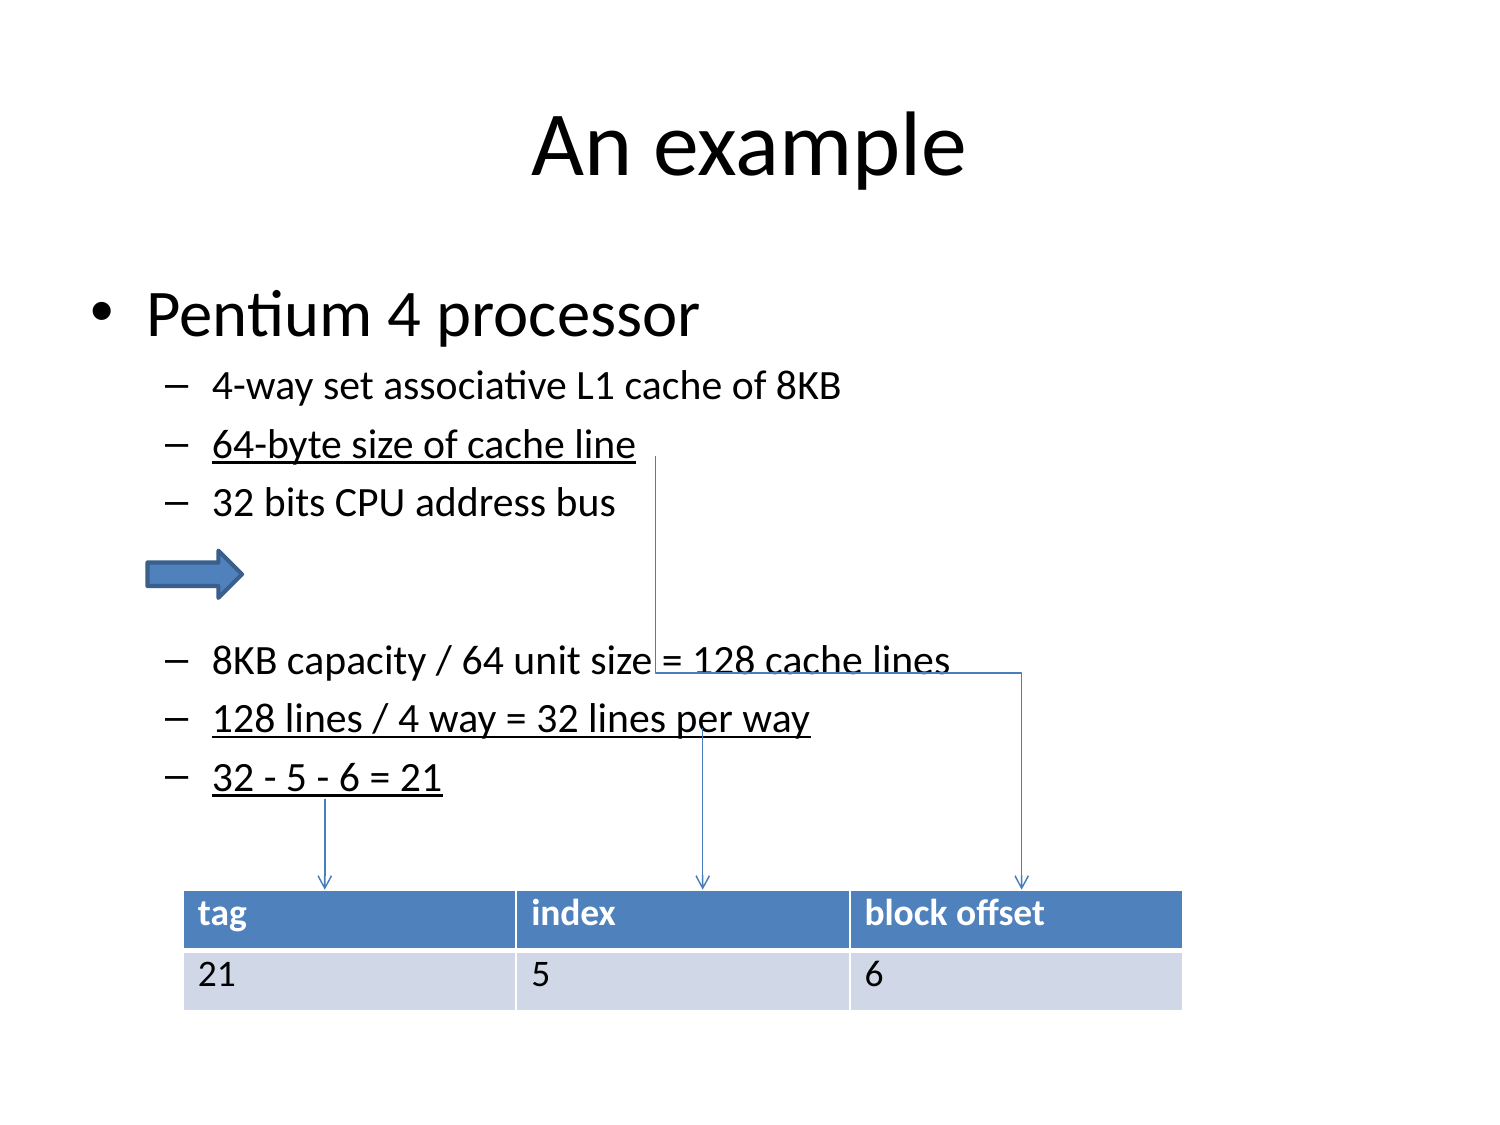

# An example
Pentium 4 processor
4-way set associative L1 cache of 8KB
64-byte size of cache line
32 bits CPU address bus

8KB capacity / 64 unit size = 128 cache lines
128 lines / 4 way = 32 lines per way
32 - 5 - 6 = 21

| tag | index | block offset |
| --- | --- | --- |
| 21 | 5 | 6 |